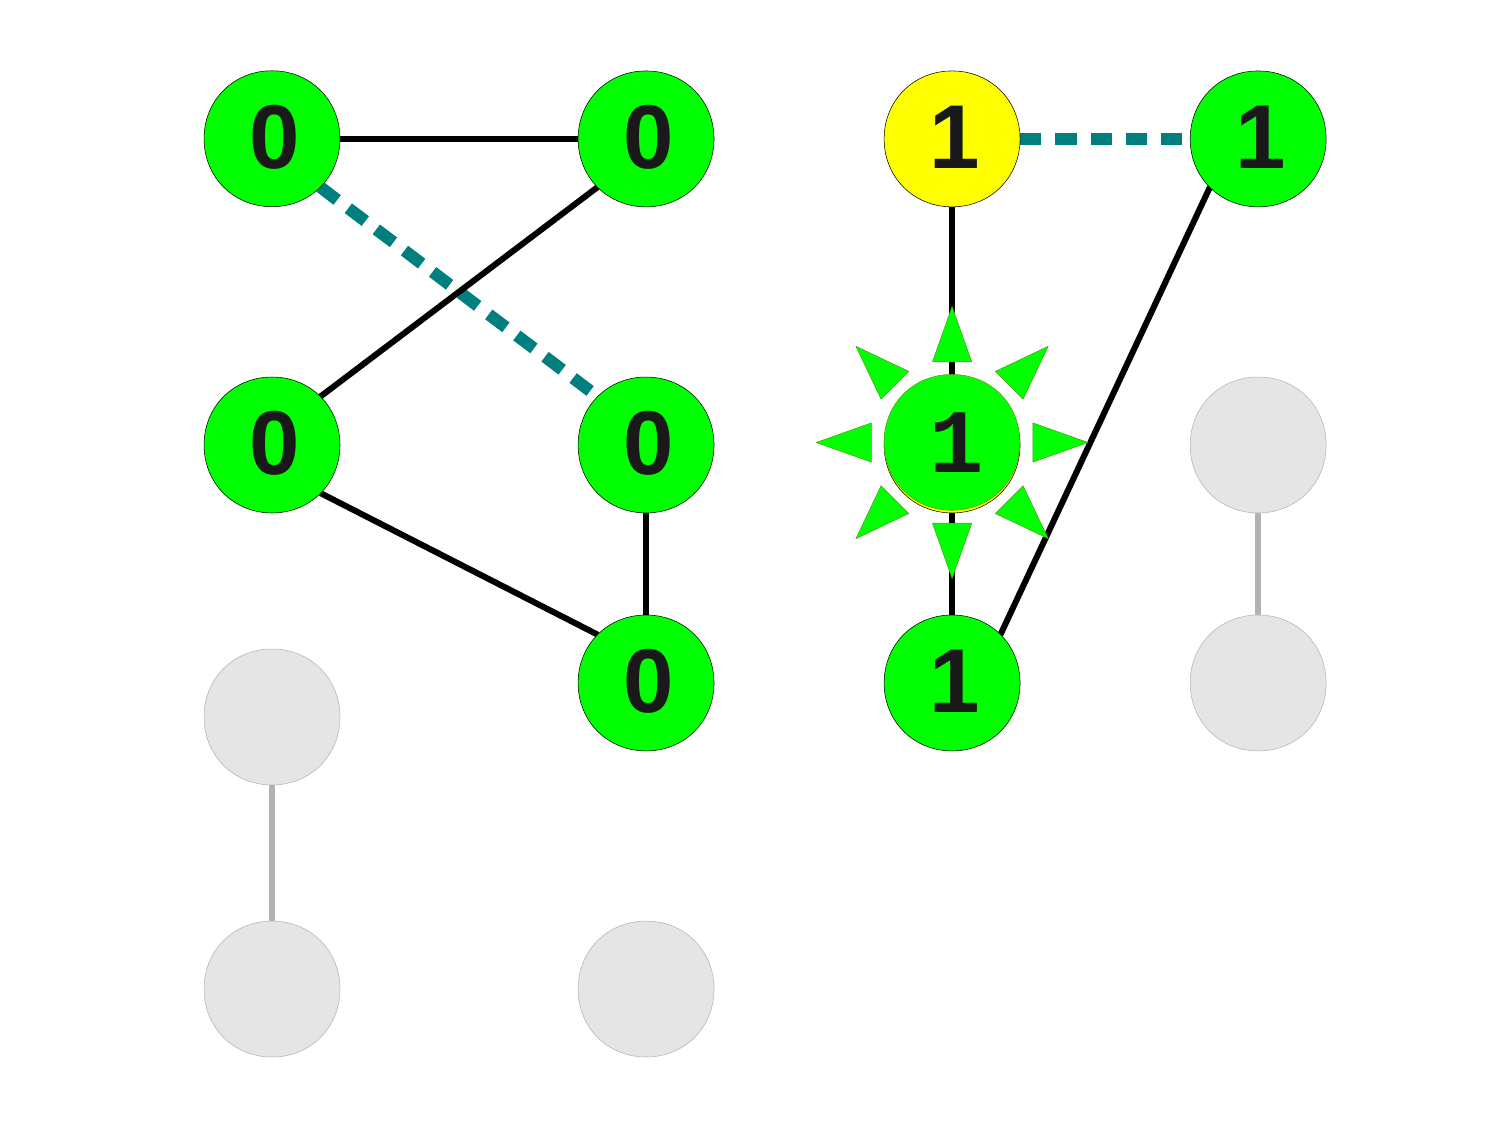

0
0
1
1

1
0
0

0
1